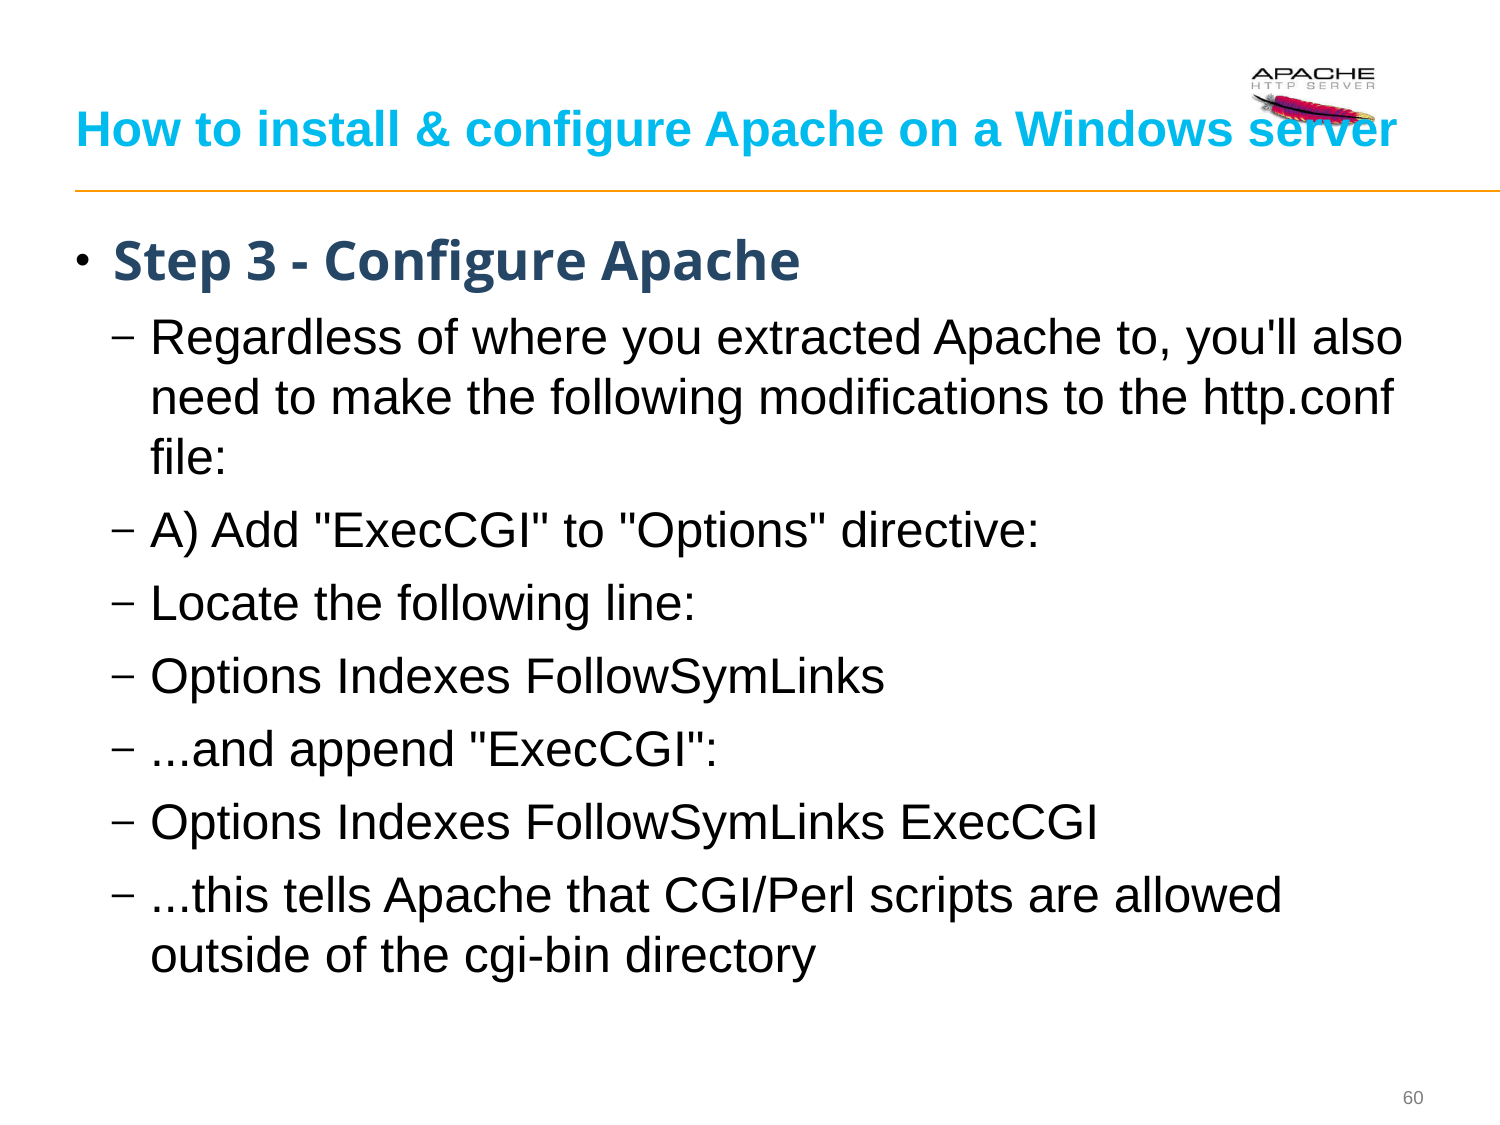

# How to install & configure Apache on a Windows server
Step 3 - Configure Apache
Regardless of where you extracted Apache to, you'll also need to make the following modifications to the http.conf file:
A) Add "ExecCGI" to "Options" directive:
Locate the following line:
Options Indexes FollowSymLinks
...and append "ExecCGI":
Options Indexes FollowSymLinks ExecCGI
...this tells Apache that CGI/Perl scripts are allowed outside of the cgi-bin directory